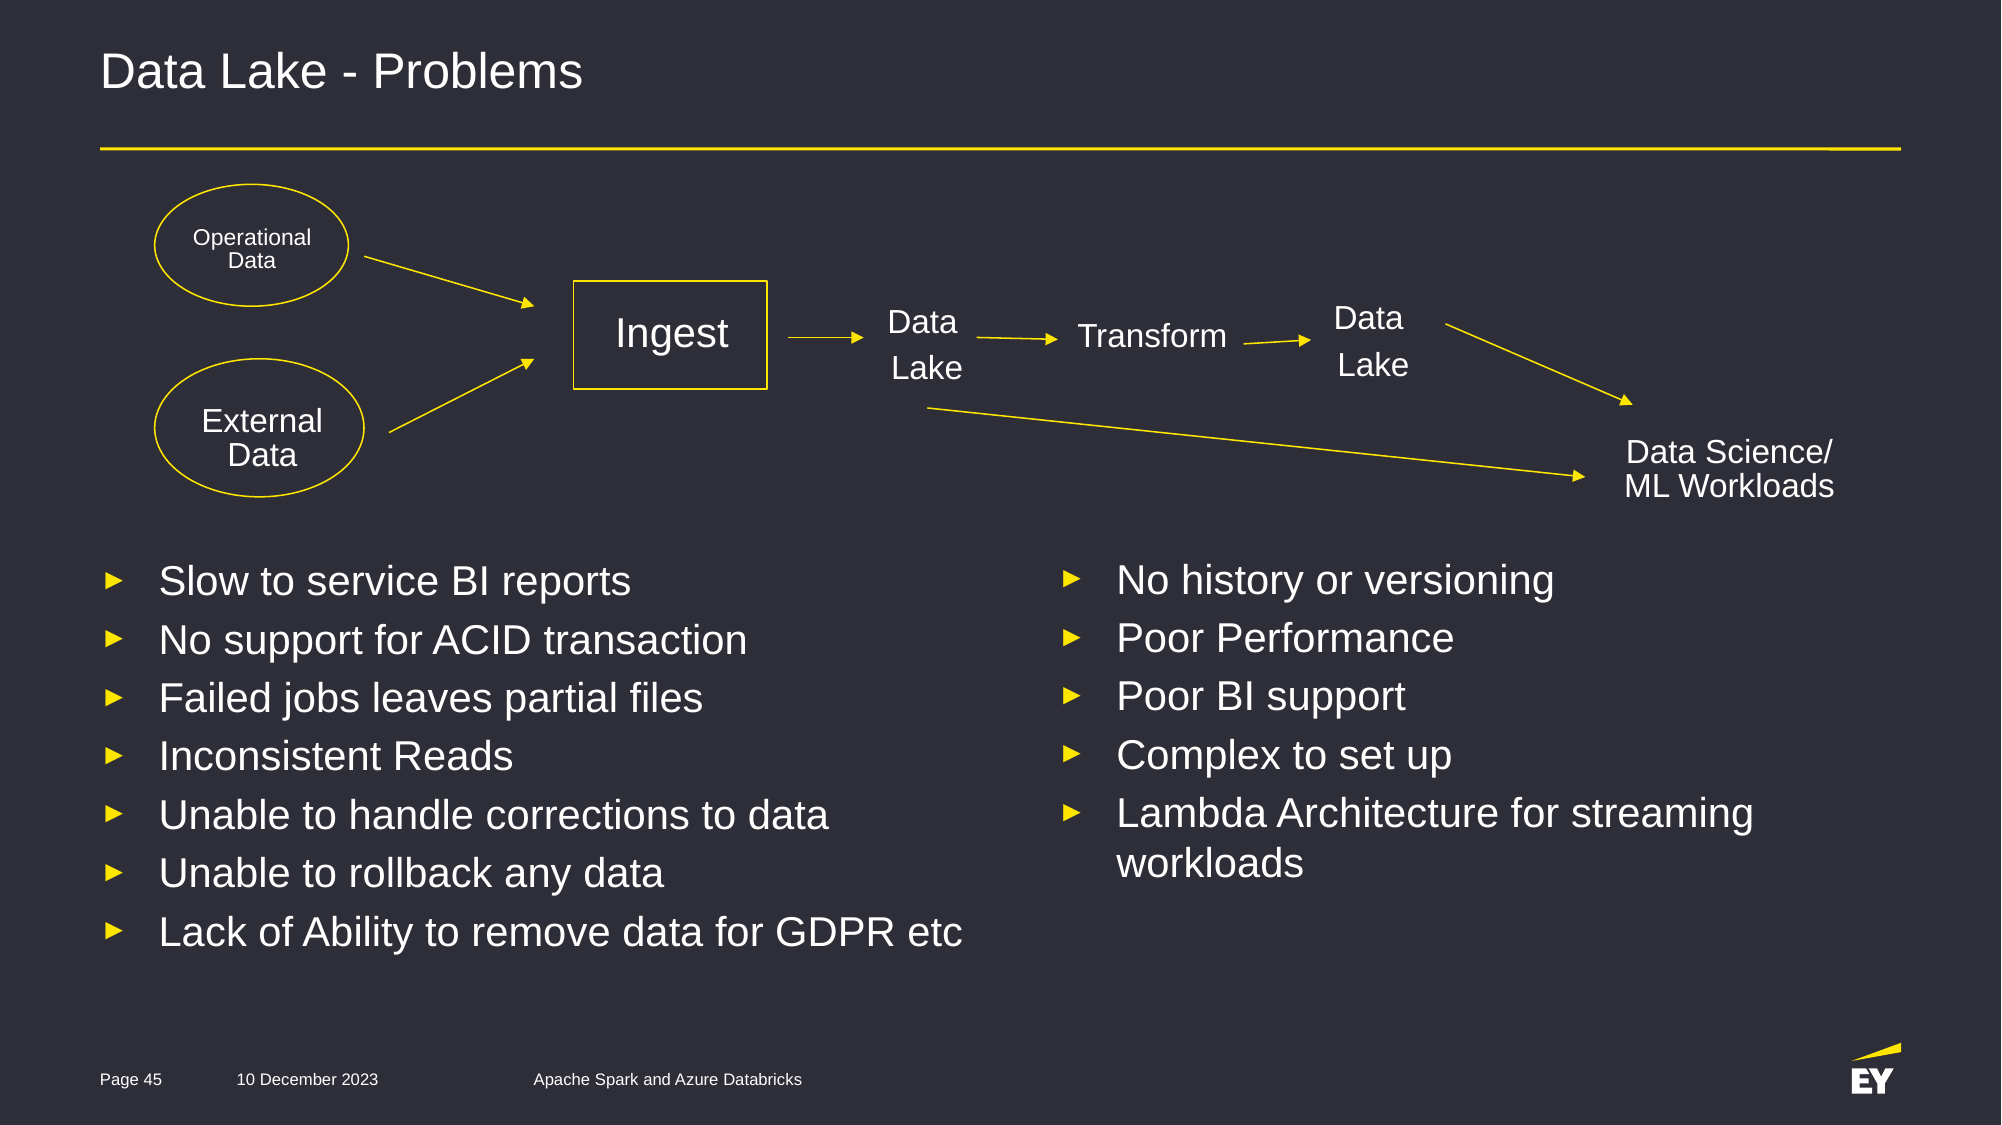

# Data Lake - Problems

Operational Data

Data
Lake
Data
Lake
Ingest
Transform

External Data
Data Science/ ML Workloads
No history or versioning
Poor Performance
Poor BI support
Complex to set up
Lambda Architecture for streaming workloads
Slow to service BI reports
No support for ACID transaction
Failed jobs leaves partial files
Inconsistent Reads
Unable to handle corrections to data
Unable to rollback any data
Lack of Ability to remove data for GDPR etc